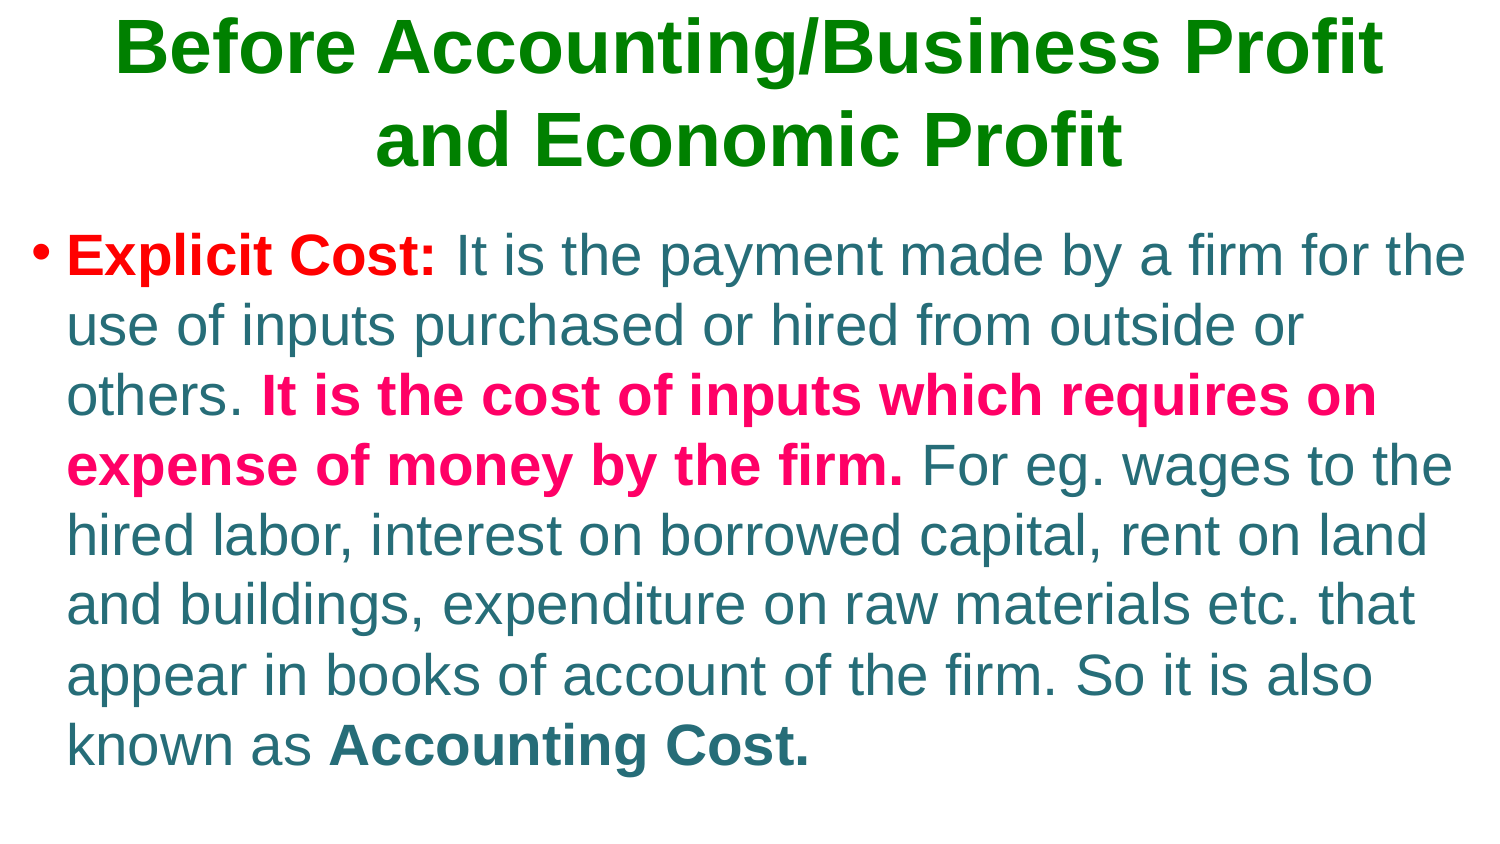

# Before Accounting/Business Profit and Economic Profit
Explicit Cost: It is the payment made by a firm for the use of inputs purchased or hired from outside or others. It is the cost of inputs which requires on expense of money by the firm. For eg. wages to the hired labor, interest on borrowed capital, rent on land and buildings, expenditure on raw materials etc. that appear in books of account of the firm. So it is also known as Accounting Cost.